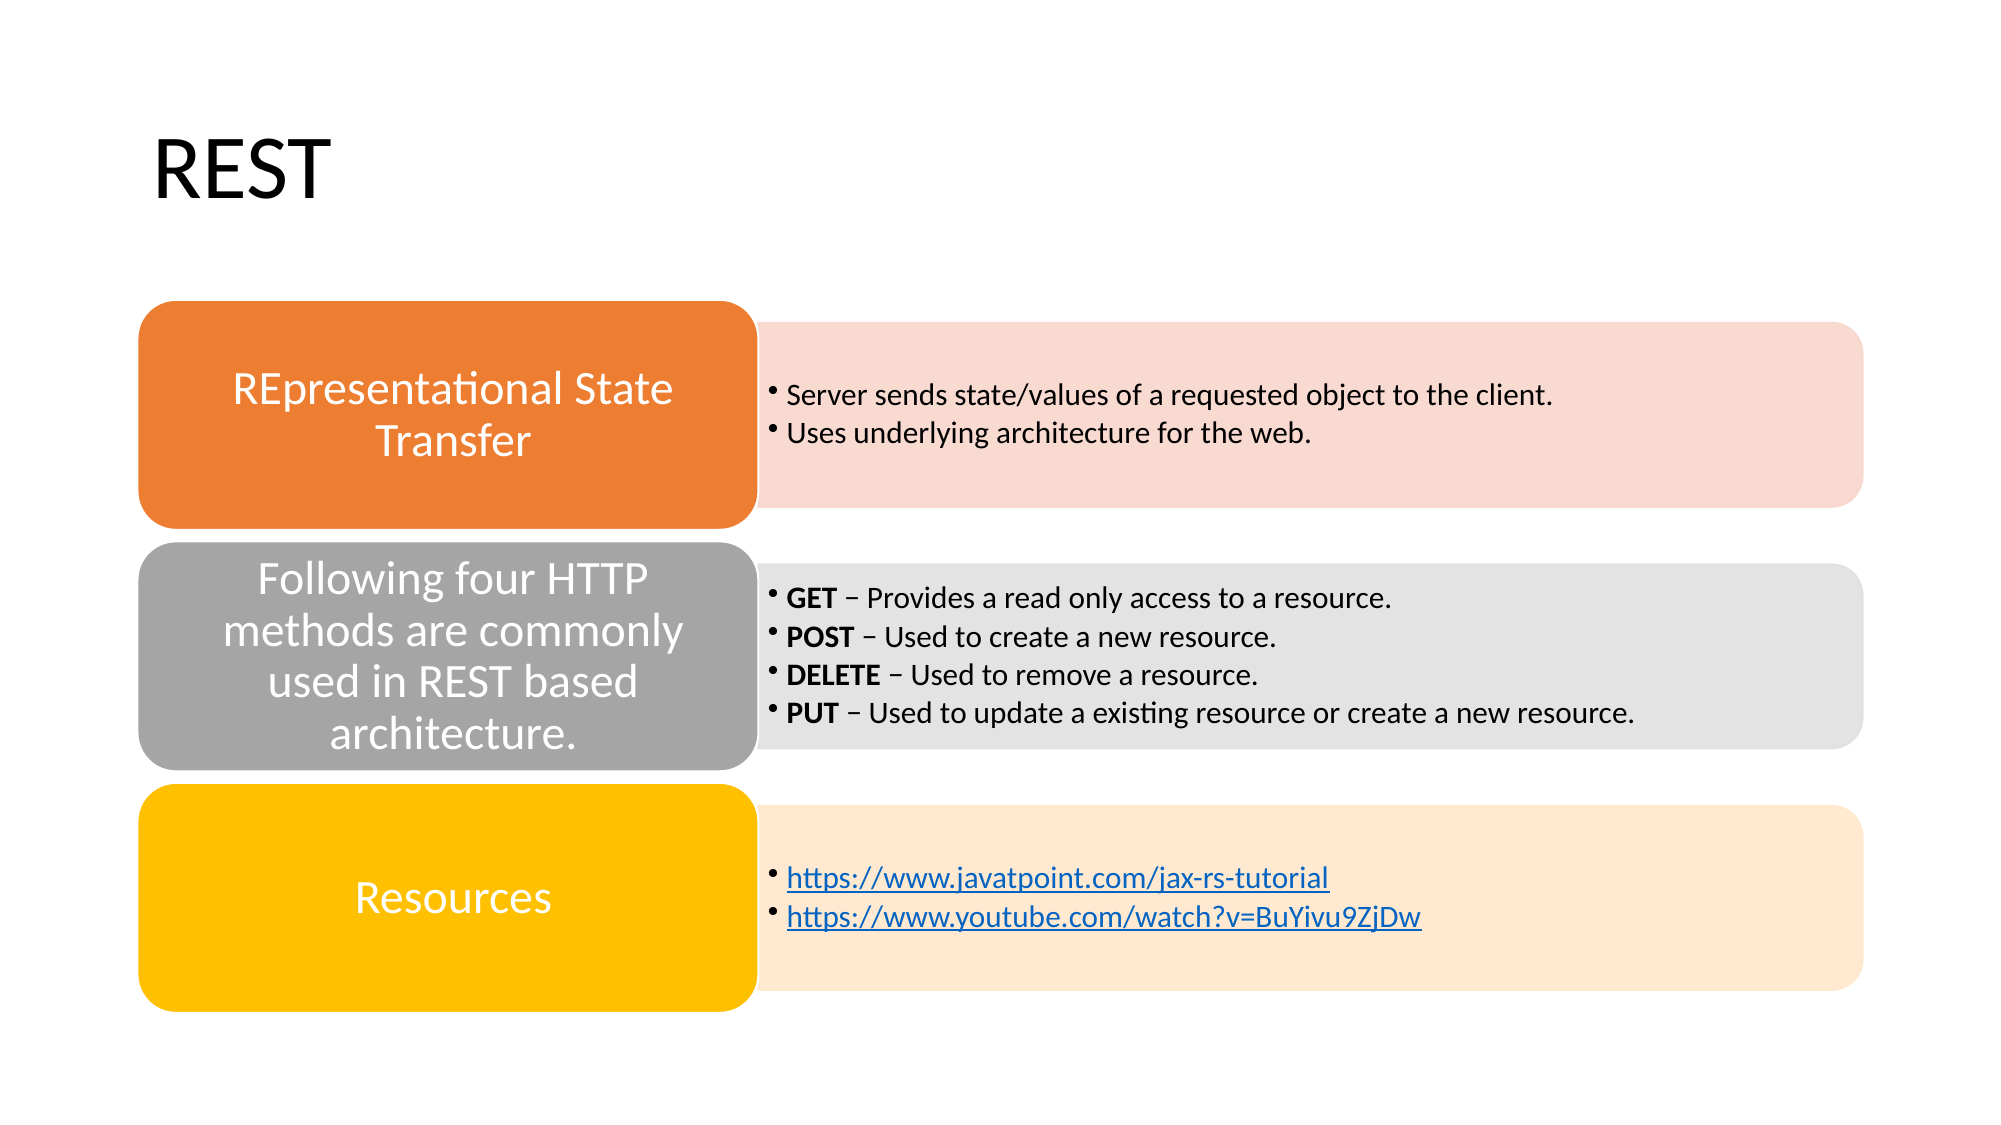

# REST
Server sends state/values of a requested object to the client.
Uses underlying architecture for the web.
REpresentational State Transfer
GET − Provides a read only access to a resource.
POST − Used to create a new resource.
DELETE − Used to remove a resource.
PUT − Used to update a existing resource or create a new resource.
Following four HTTP methods are commonly used in REST based architecture.
https://www.javatpoint.com/jax-rs-tutorial
https://www.youtube.com/watch?v=BuYivu9ZjDw
Resources